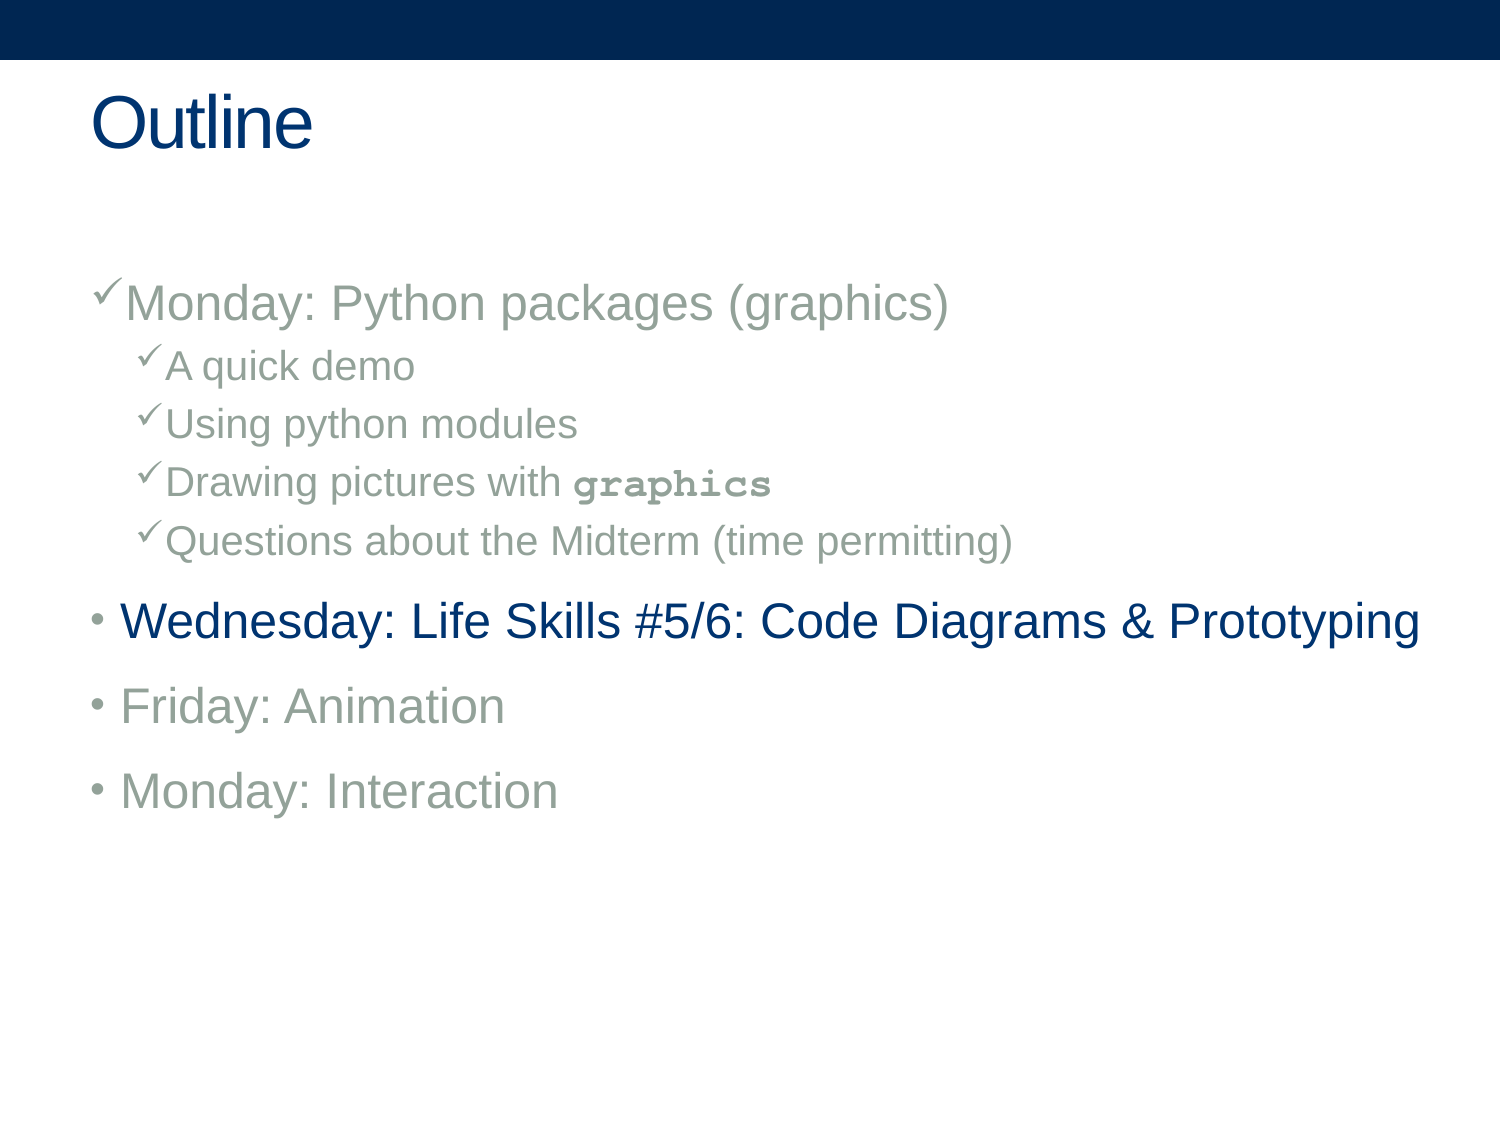

# Outline
Monday: Python packages (graphics)
A quick demo
Using python modules
Drawing pictures with graphics
Questions about the Midterm (time permitting)
Wednesday: Life Skills #5/6: Code Diagrams & Prototyping
Friday: Animation
Monday: Interaction